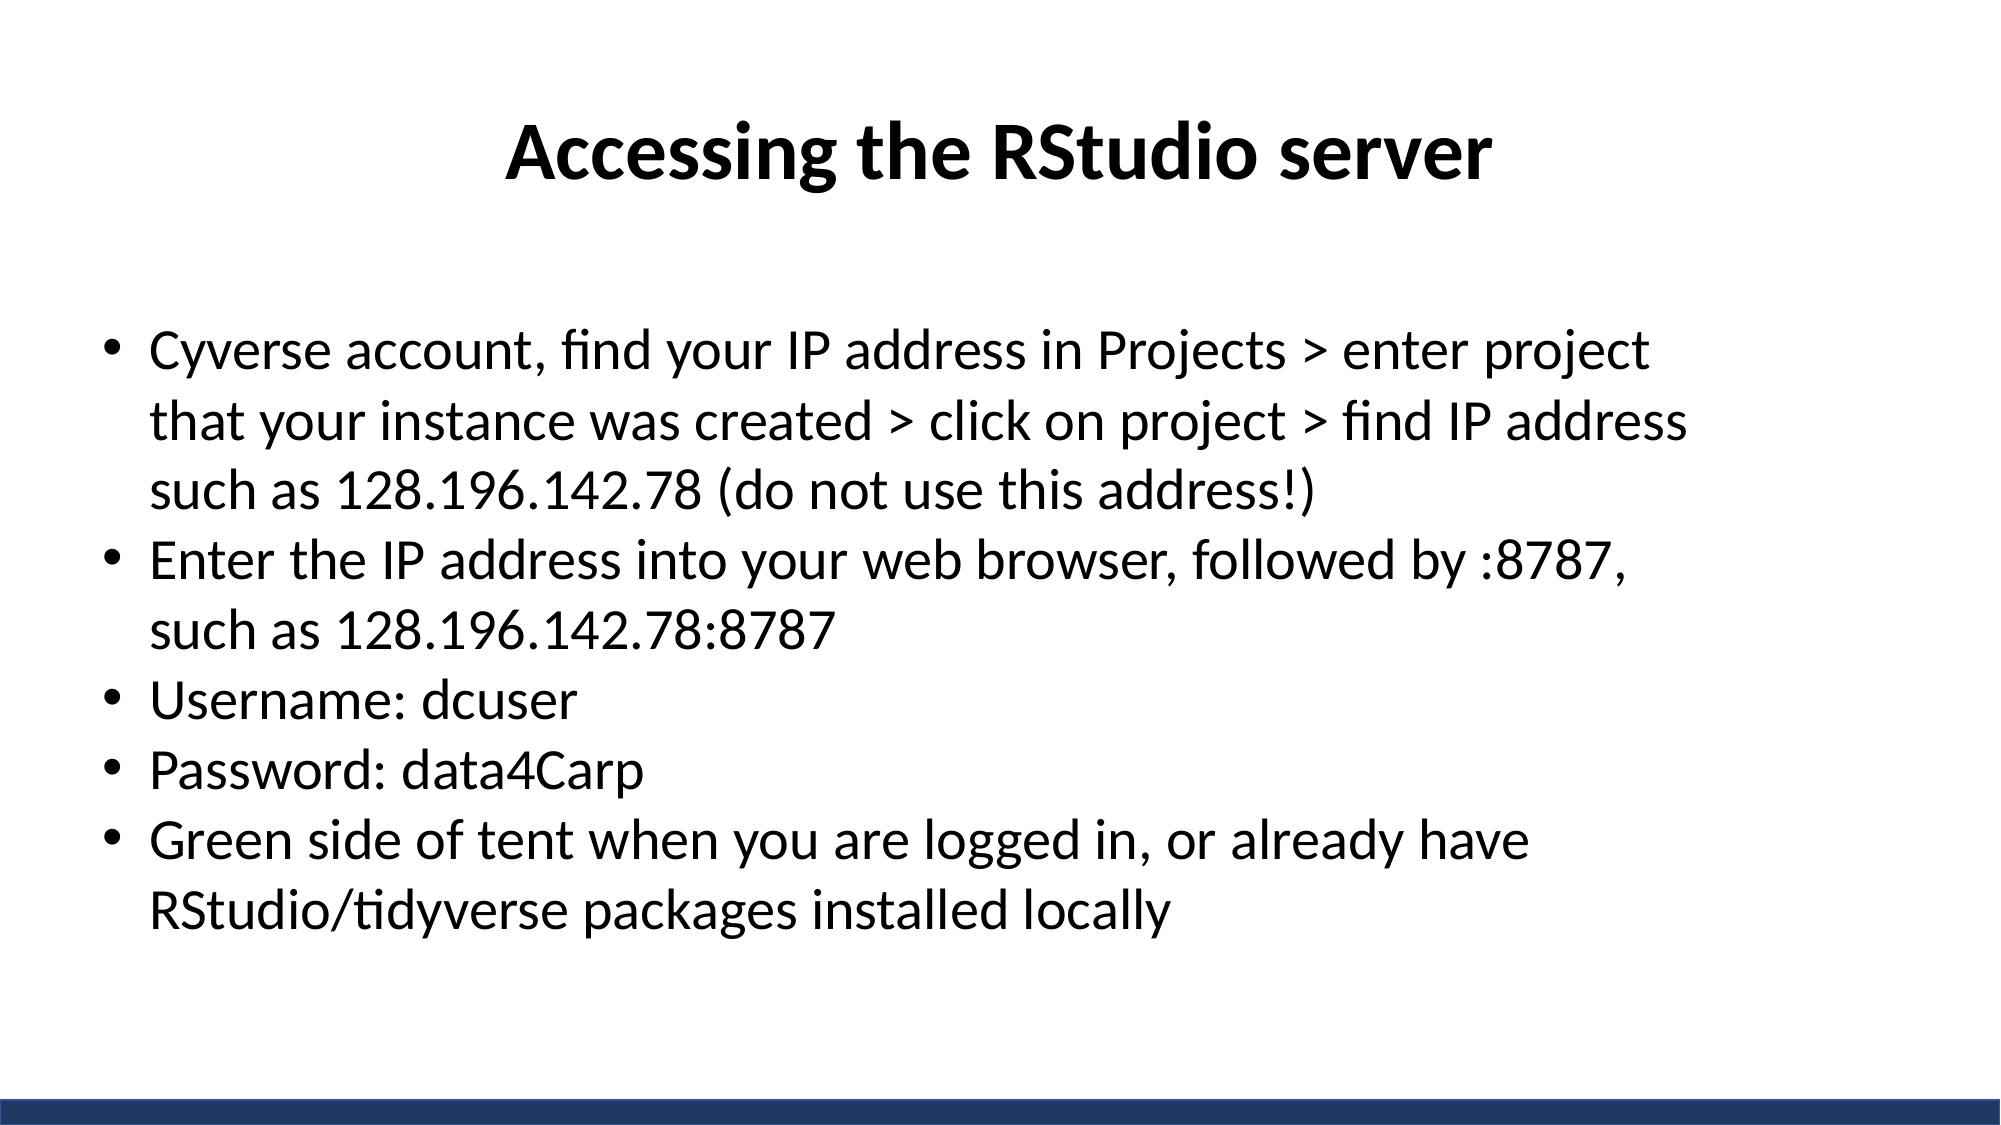

Accessing the RStudio server

Cyverse account, find your IP address in Projects > enter project that your instance was created > click on project > find IP address such as 128.196.142.78 (do not use this address!)
Enter the IP address into your web browser, followed by :8787, such as 128.196.142.78:8787
Username: dcuser
Password: data4Carp
Green side of tent when you are logged in, or already have RStudio/tidyverse packages installed locally